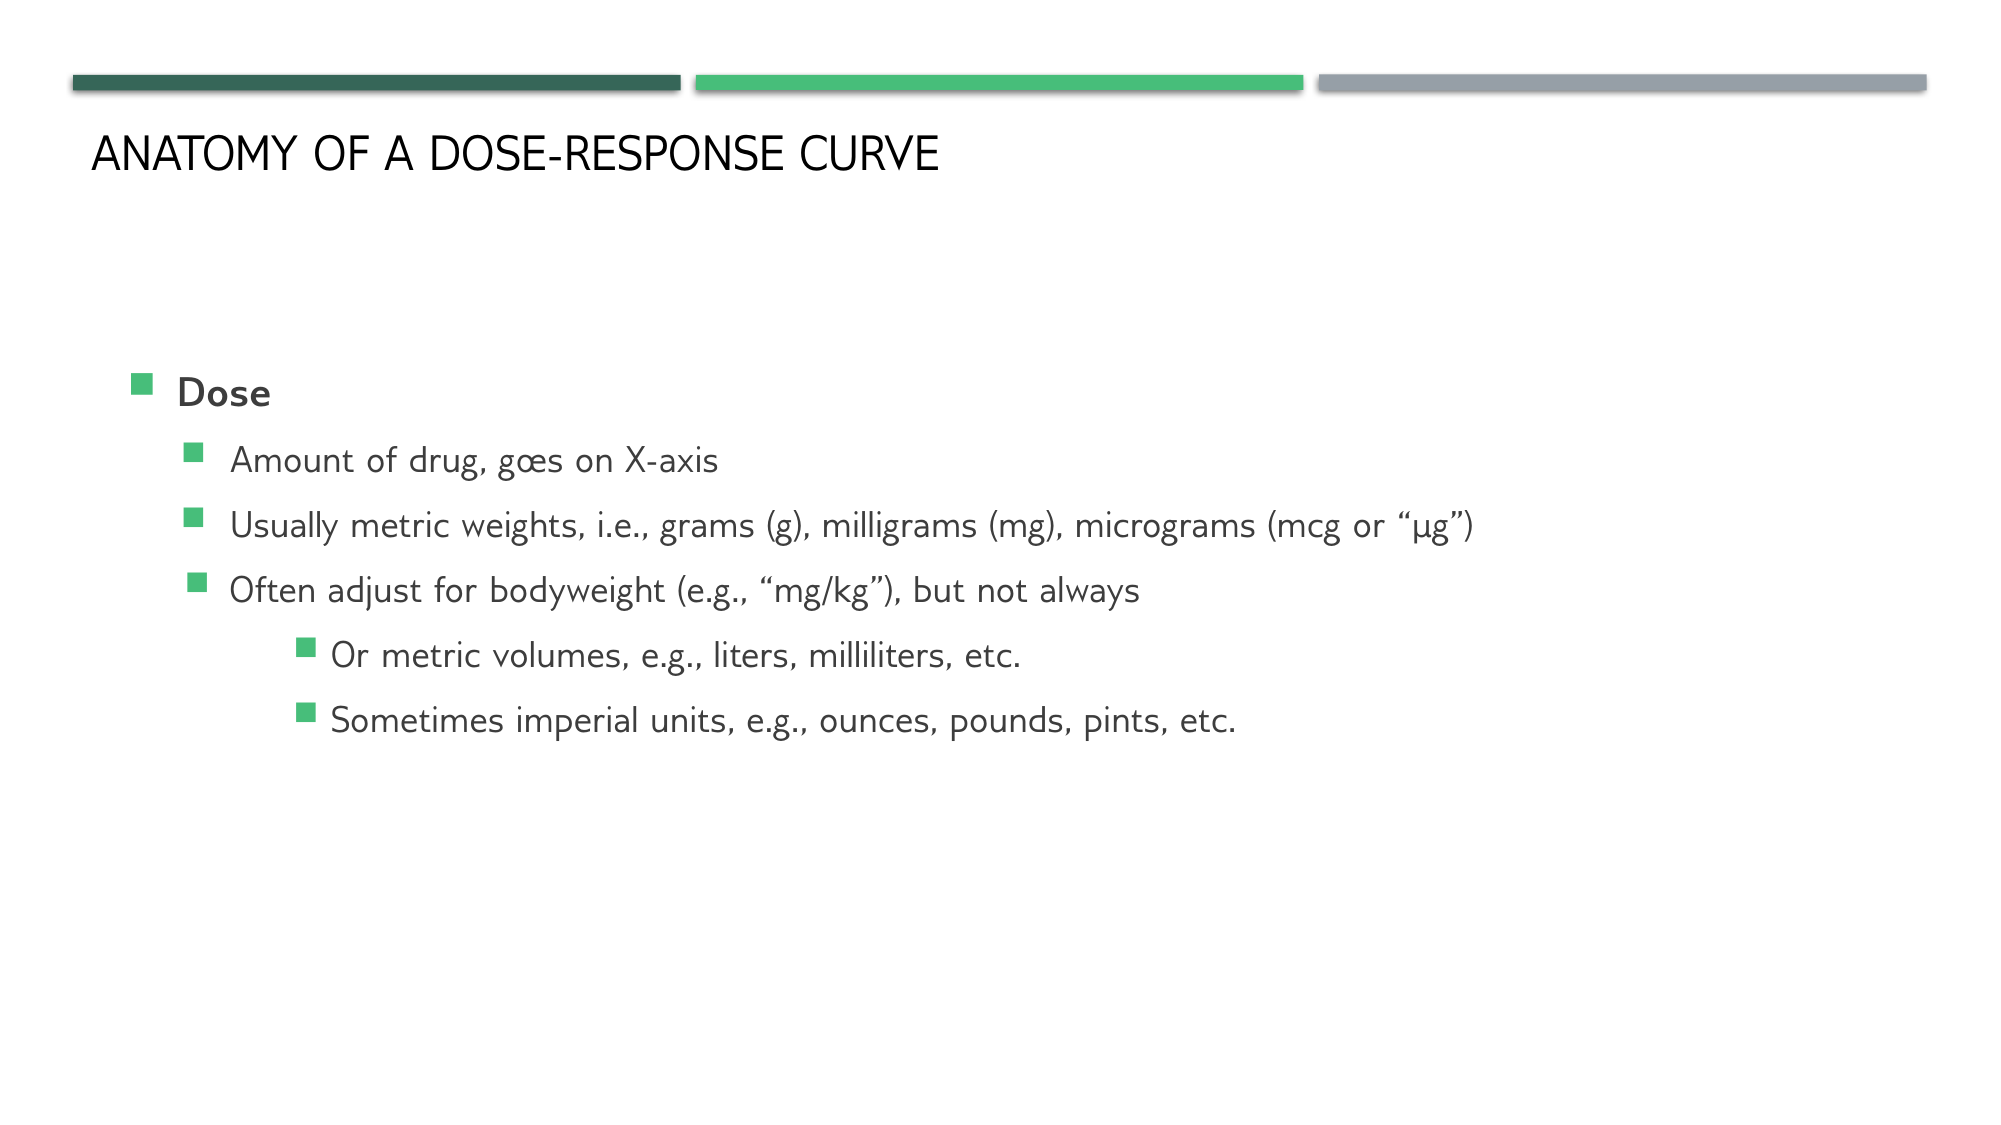

# Anatomy of a Dose-Response curve
Dose
Amount of drug, goes on X-axis
Usually metric weights, i.e., grams (g), milligrams (mg), micrograms (mcg or “µg”)
Often adjust for bodyweight (e.g., “mg/kg”), but not always
Or metric volumes, e.g., liters, milliliters, etc.
Sometimes imperial units, e.g., ounces, pounds, pints, etc.